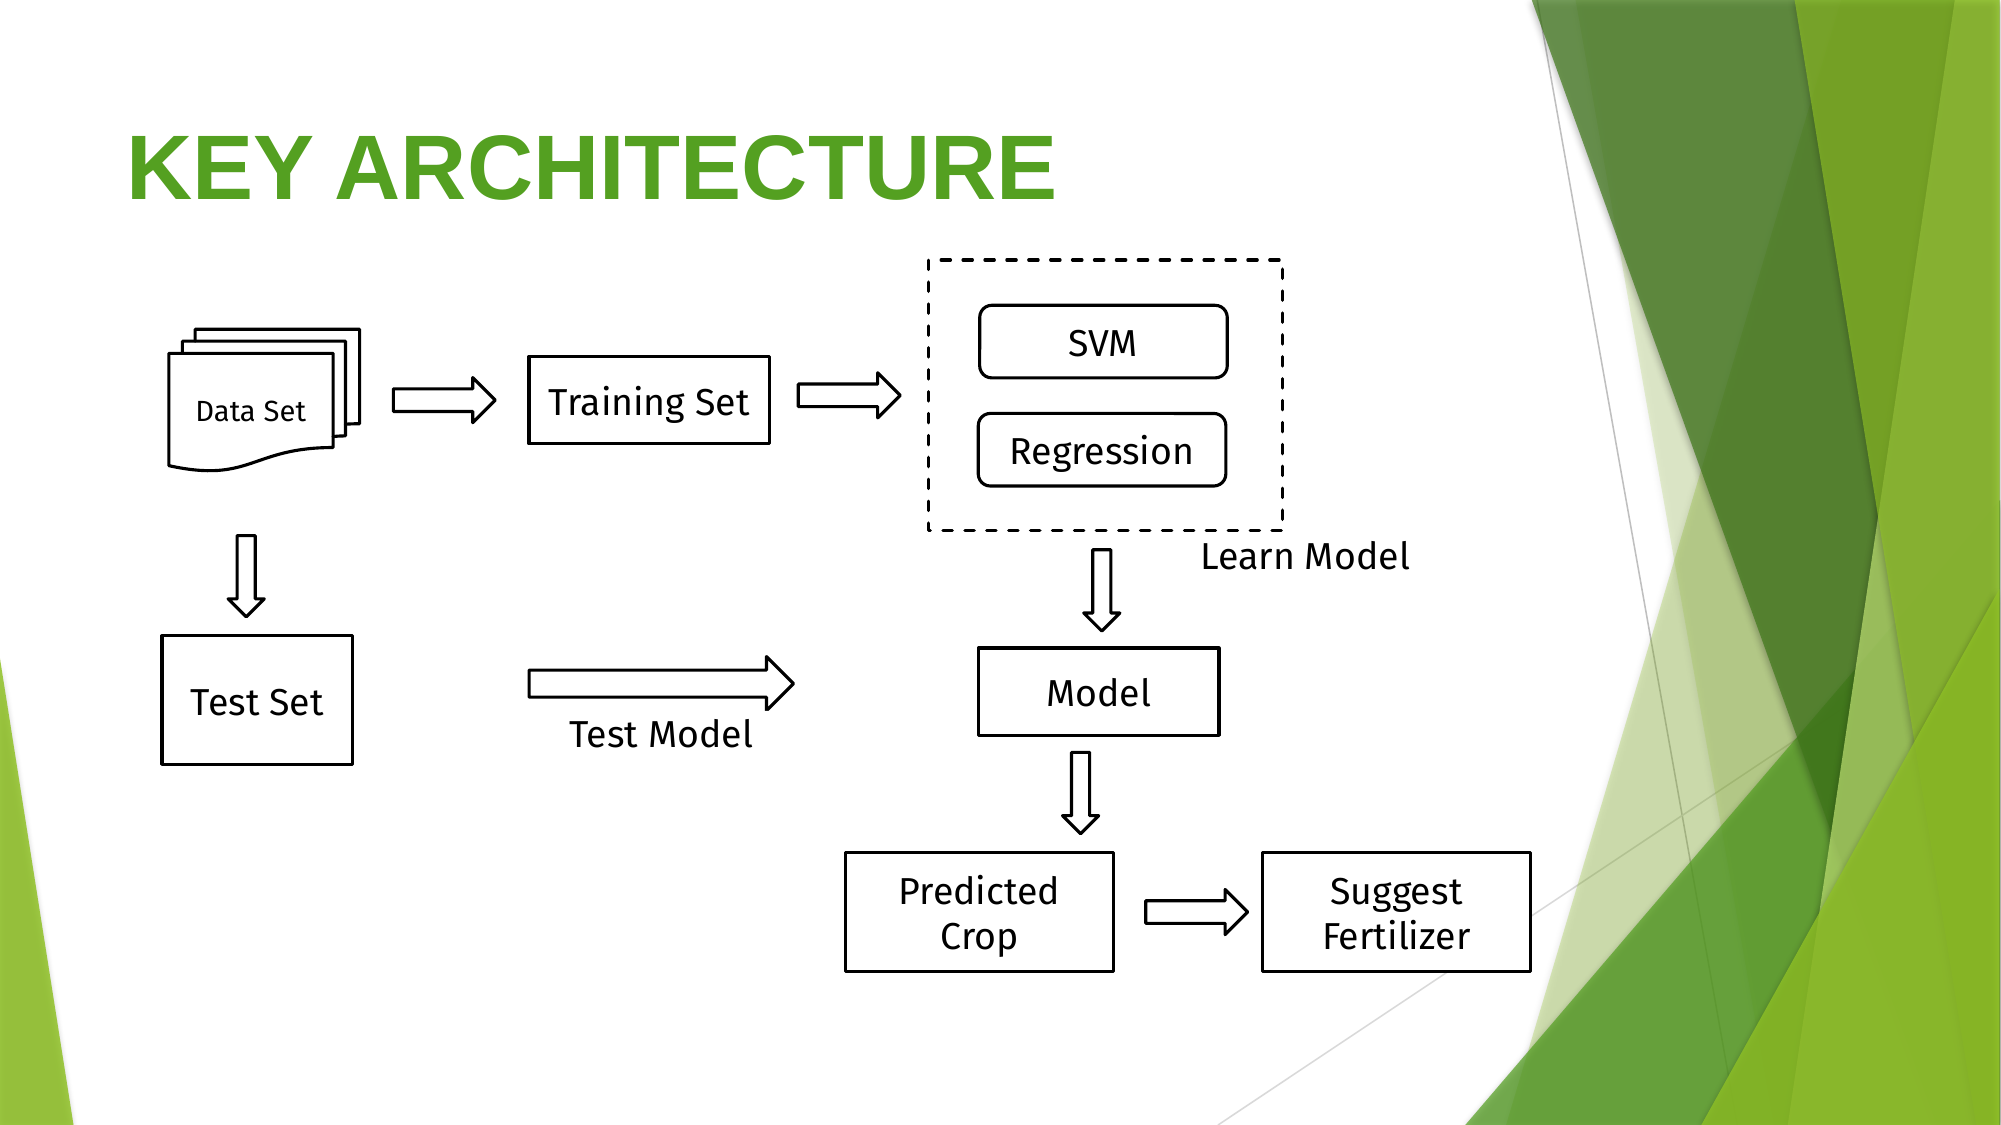

# KEY ARCHITECTURE

SVM
Data Set
Training Set

Regression
Learn Model

Test Set
Model

Test Model

Predicted Crop
Suggest Fertilizer